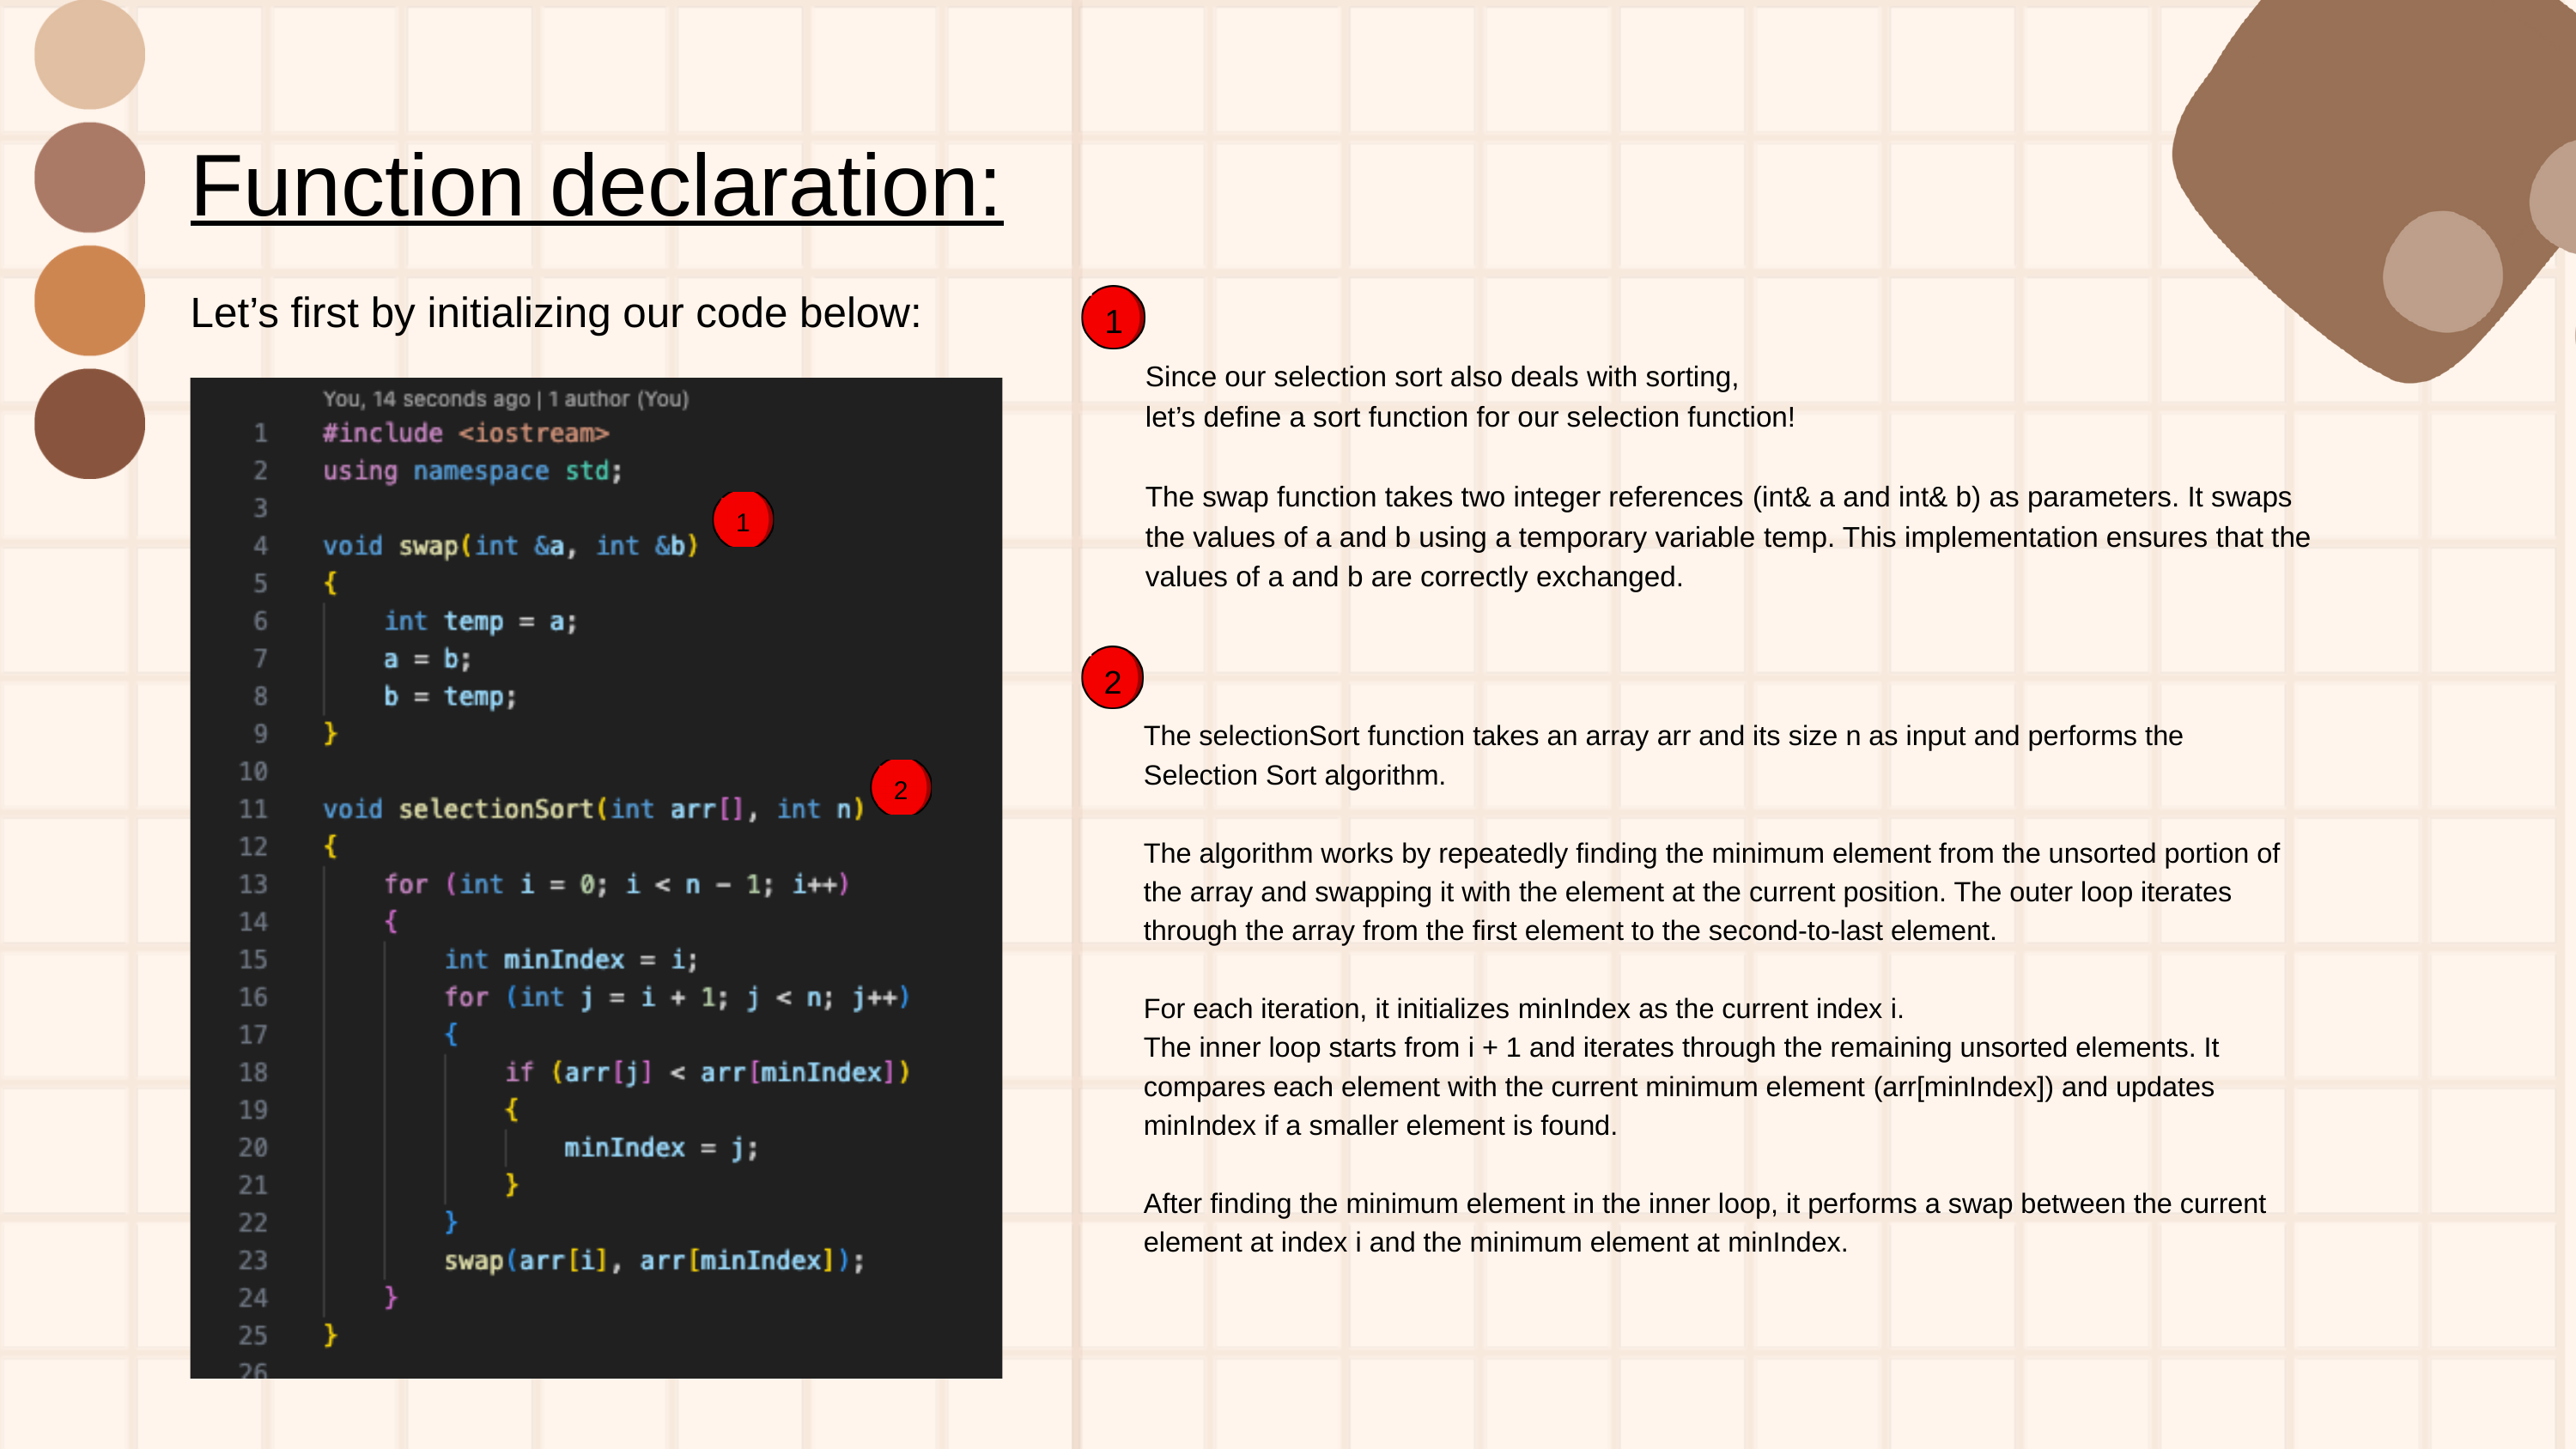

Function declaration:
Let’s first by initializing our code below:

1
Since our selection sort also deals with sorting,
let’s define a sort function for our selection function!

The swap function takes two integer references (int& a and int& b) as parameters. It swaps the values of a and b using a temporary variable temp. This implementation ensures that the values of a and b are correctly exchanged.

1

2
The selectionSort function takes an array arr and its size n as input and performs the Selection Sort algorithm.

The algorithm works by repeatedly finding the minimum element from the unsorted portion of the array and swapping it with the element at the current position. The outer loop iterates through the array from the first element to the second-to-last element.

For each iteration, it initializes minIndex as the current index i.
The inner loop starts from i + 1 and iterates through the remaining unsorted elements. It compares each element with the current minimum element (arr[minIndex]) and updates minIndex if a smaller element is found.

After finding the minimum element in the inner loop, it performs a swap between the current element at index i and the minimum element at minIndex.

2